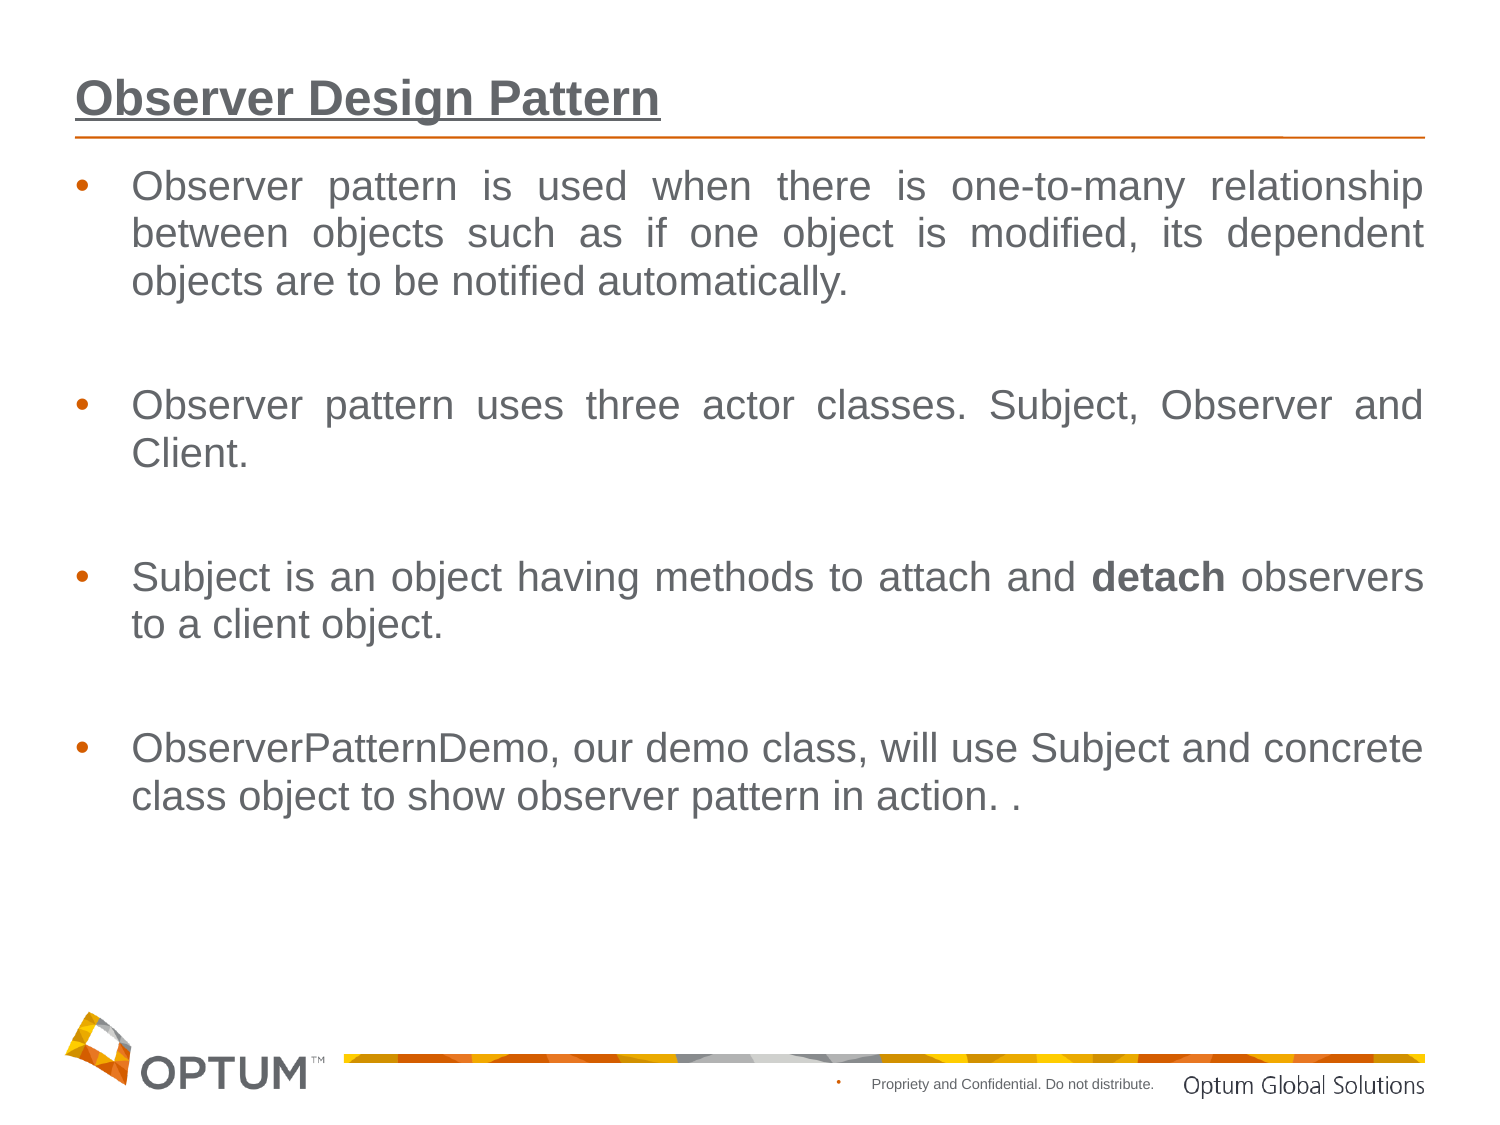

# Observer Design Pattern
Observer pattern is used when there is one-to-many relationship between objects such as if one object is modified, its dependent objects are to be notified automatically.

Observer pattern uses three actor classes. Subject, Observer and Client.

Subject is an object having methods to attach and detach observers to a client object.

ObserverPatternDemo, our demo class, will use Subject and concrete class object to show observer pattern in action. .